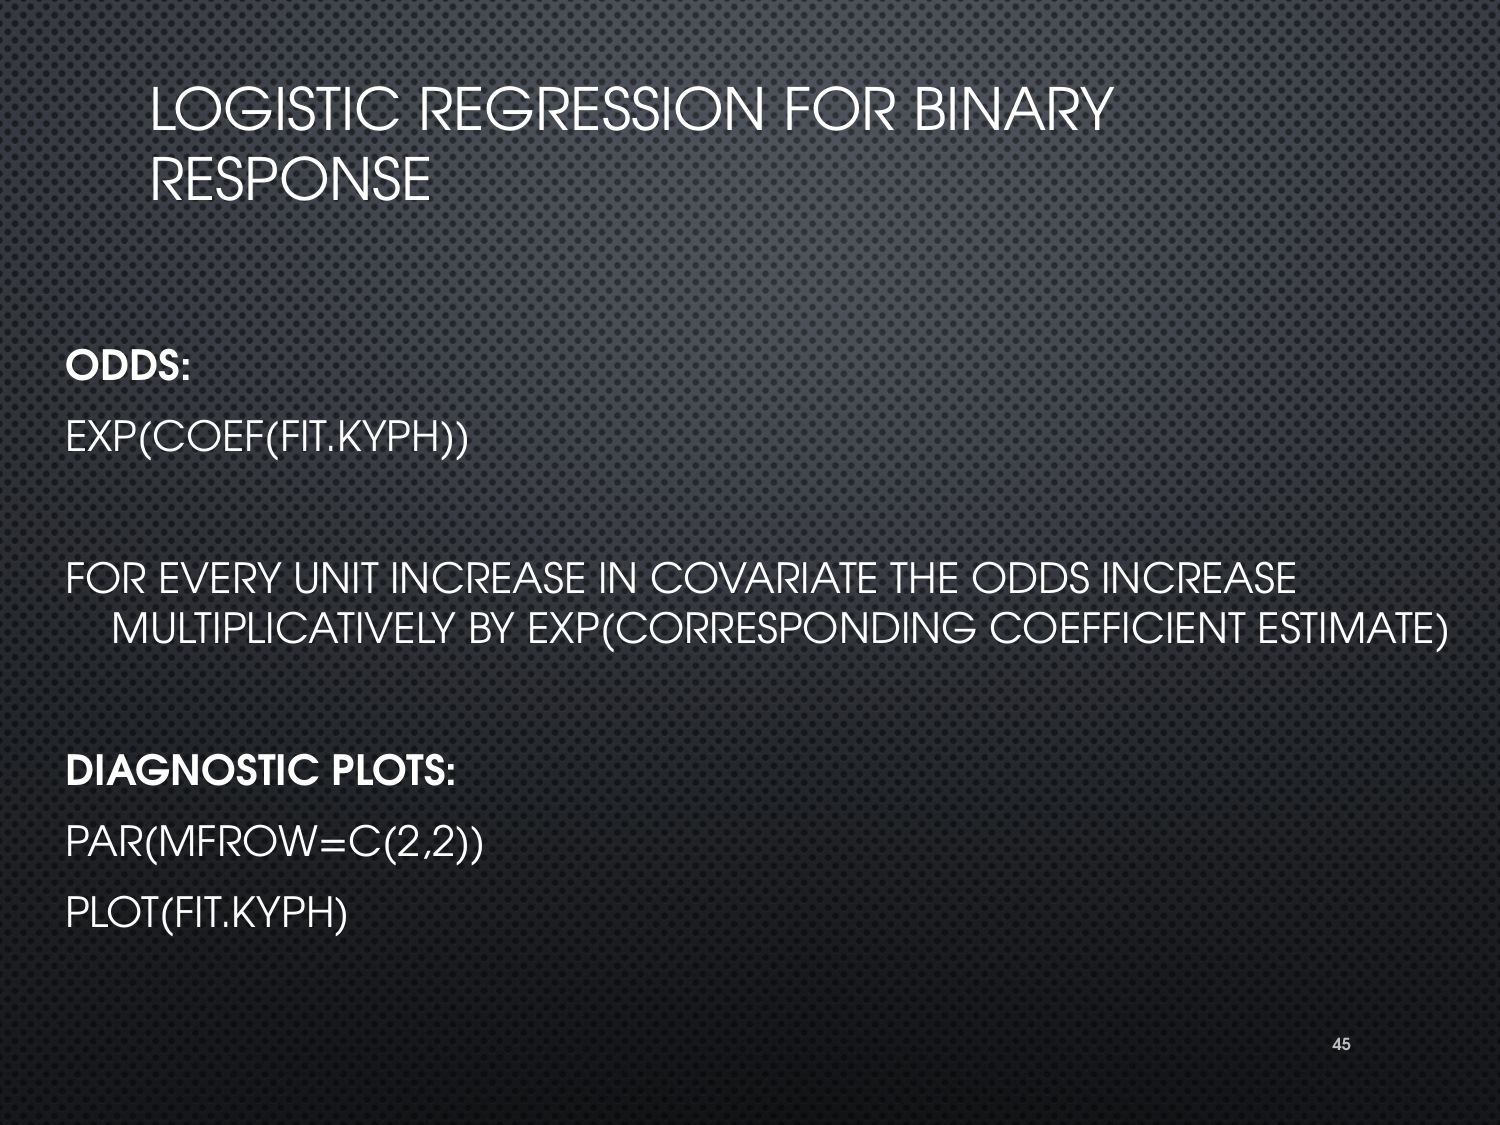

# Logistic Regression for Binary response
Odds:
exp(coef(fit.kyph))

For every unit increase in covariate the odds increase multiplicatively by exp(corresponding coefficient estimate)

Diagnostic plots:
par(mfrow=c(2,2))
plot(fit.kyph)
45